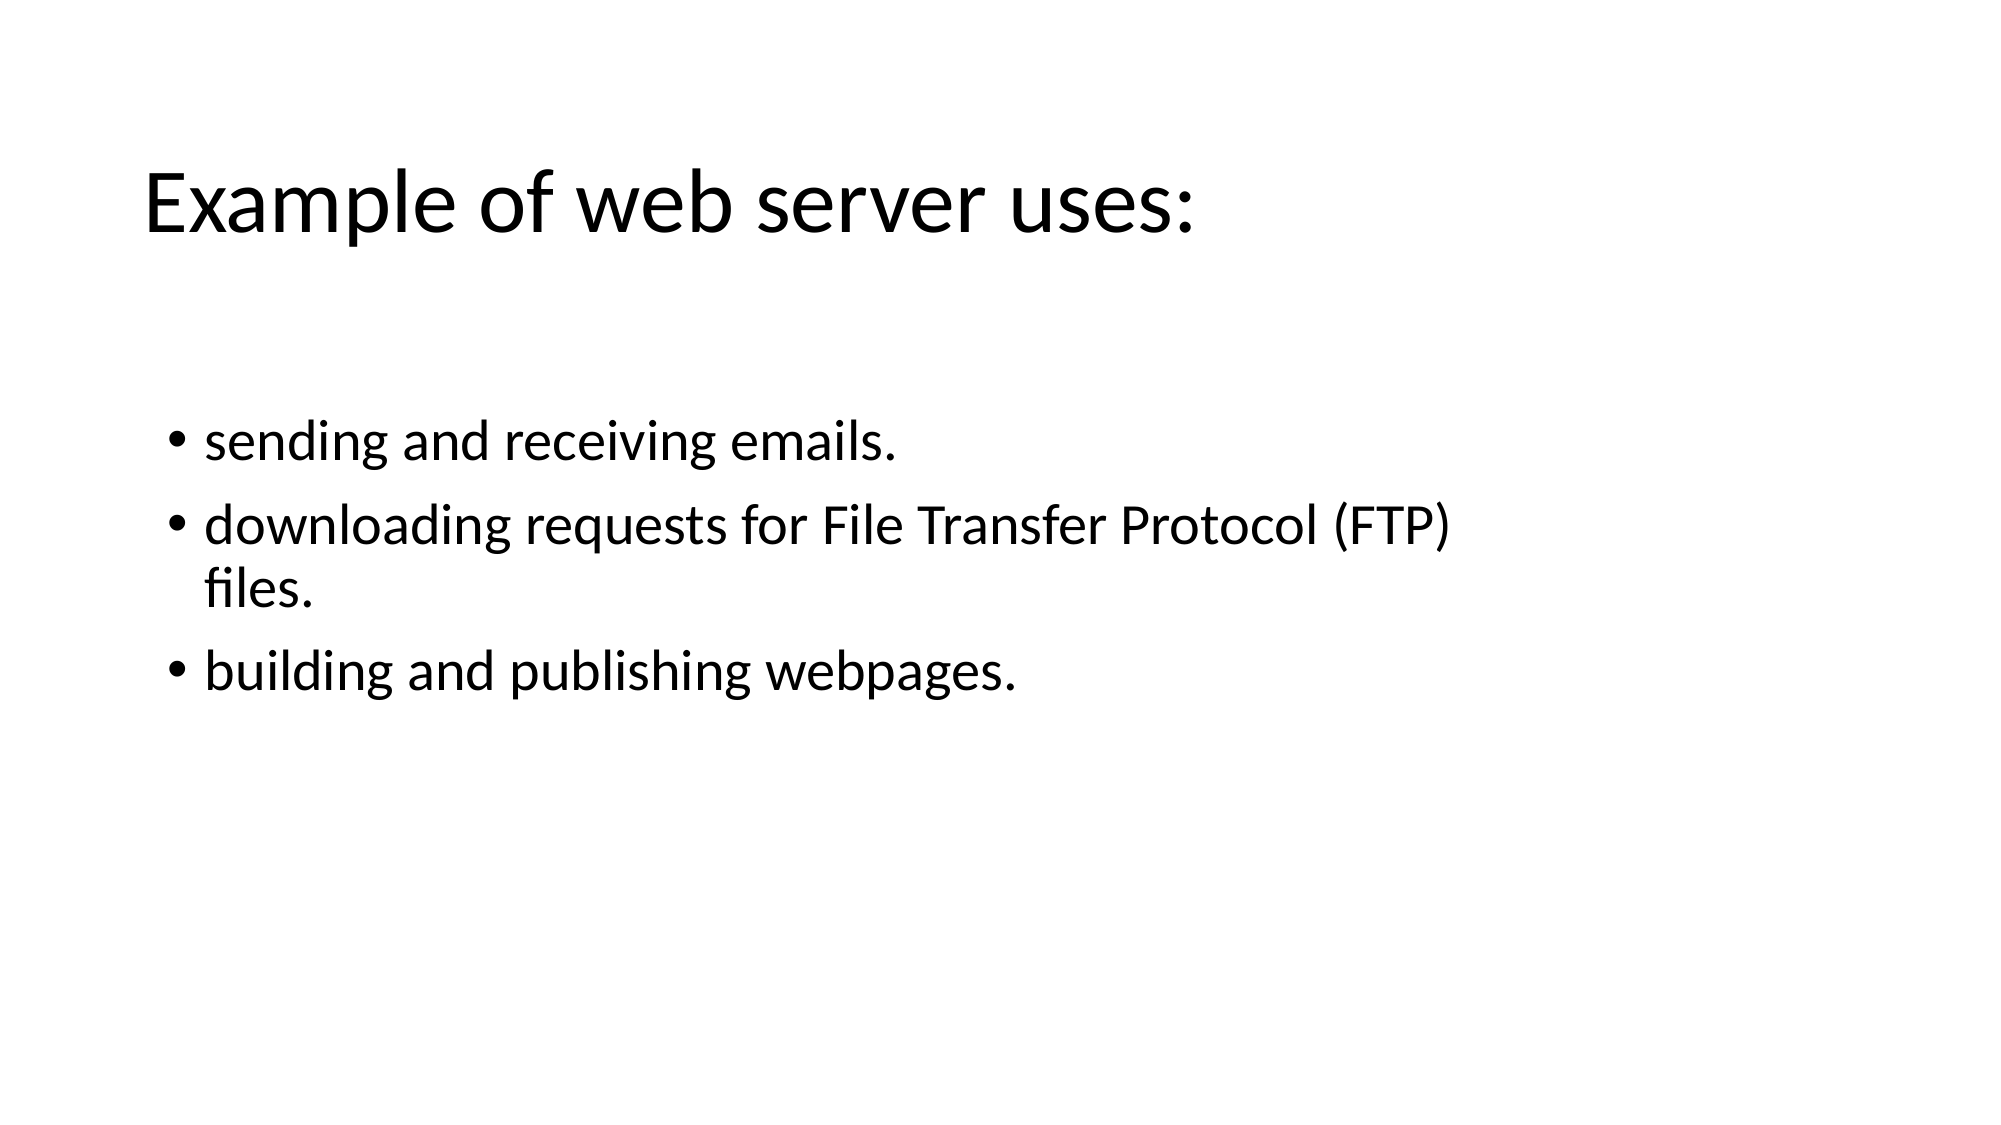

# Example of web server uses:
sending and receiving emails.
downloading requests for File Transfer Protocol (FTP) files.
building and publishing webpages.